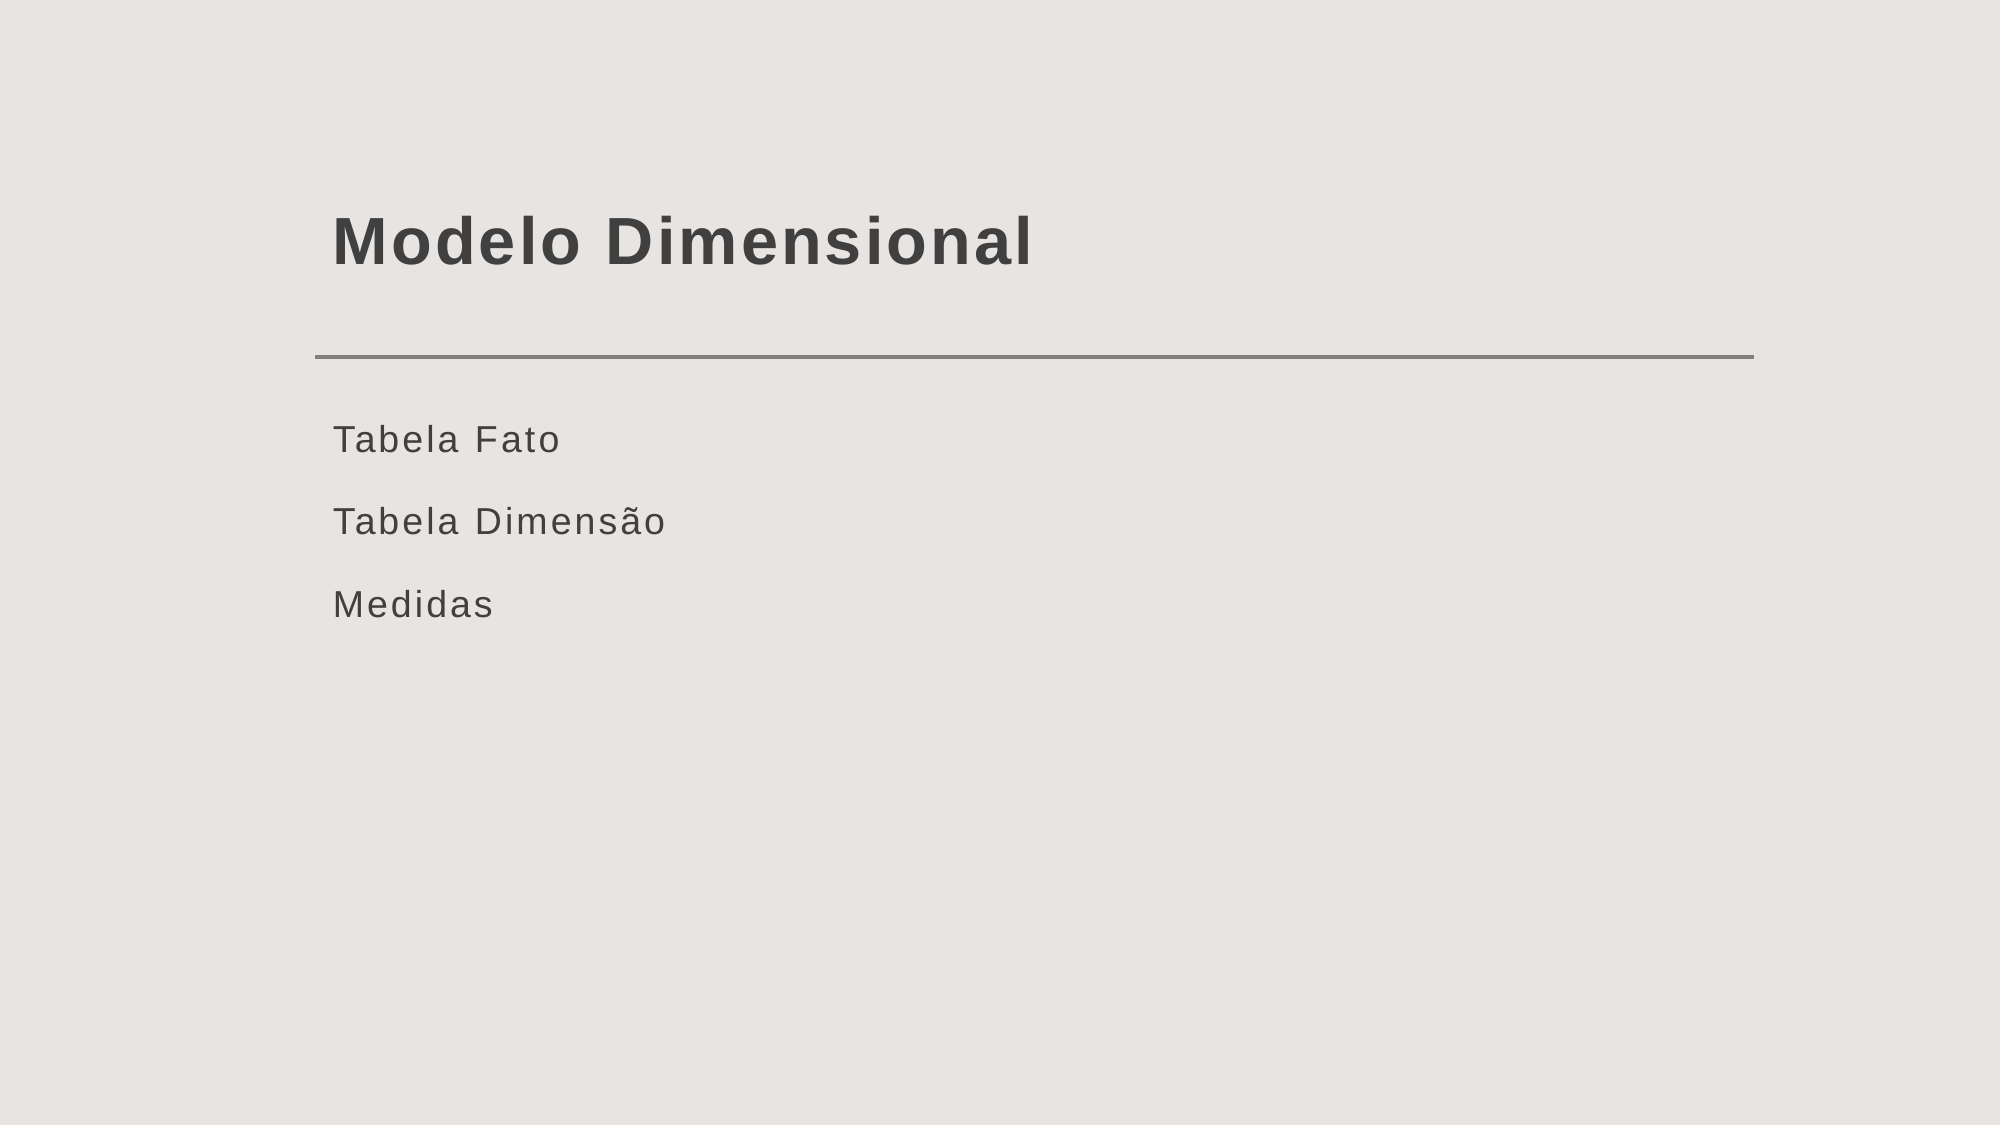

# Modelo Dimensional
Tabela Fato
Tabela Dimensão
Medidas